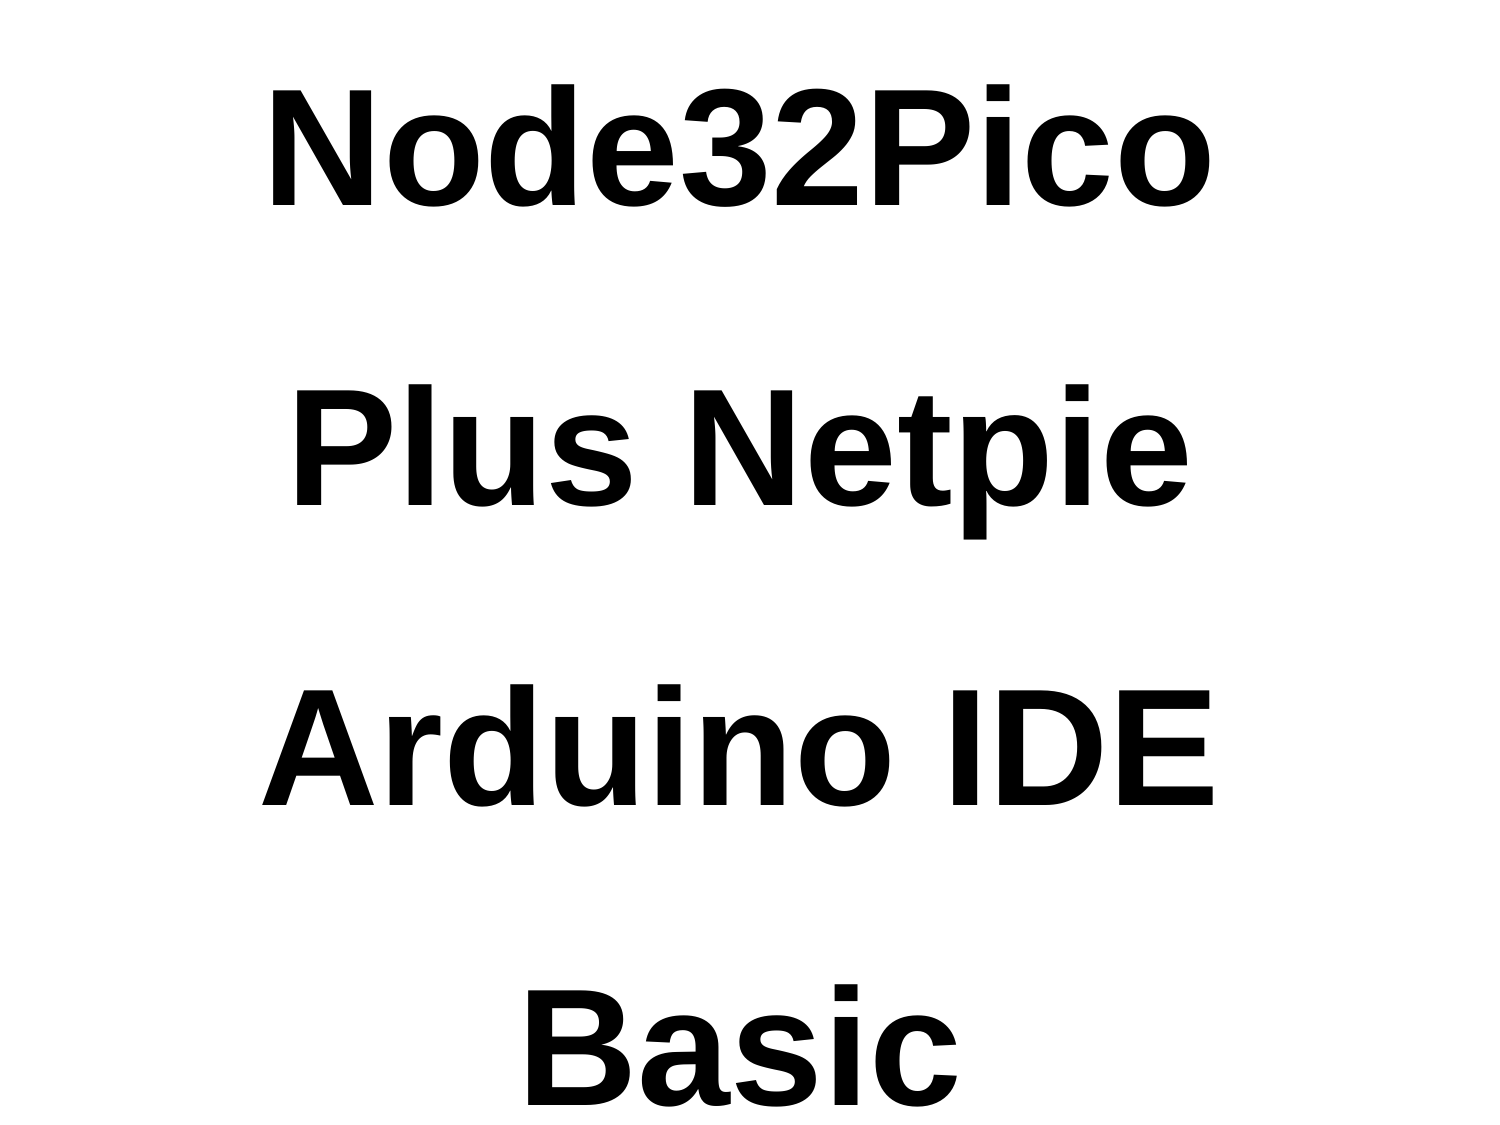

# คอร์สอบรม Node32Pico Plus Netpie Arduino IDE Basic ขั้นพื้นฐาน